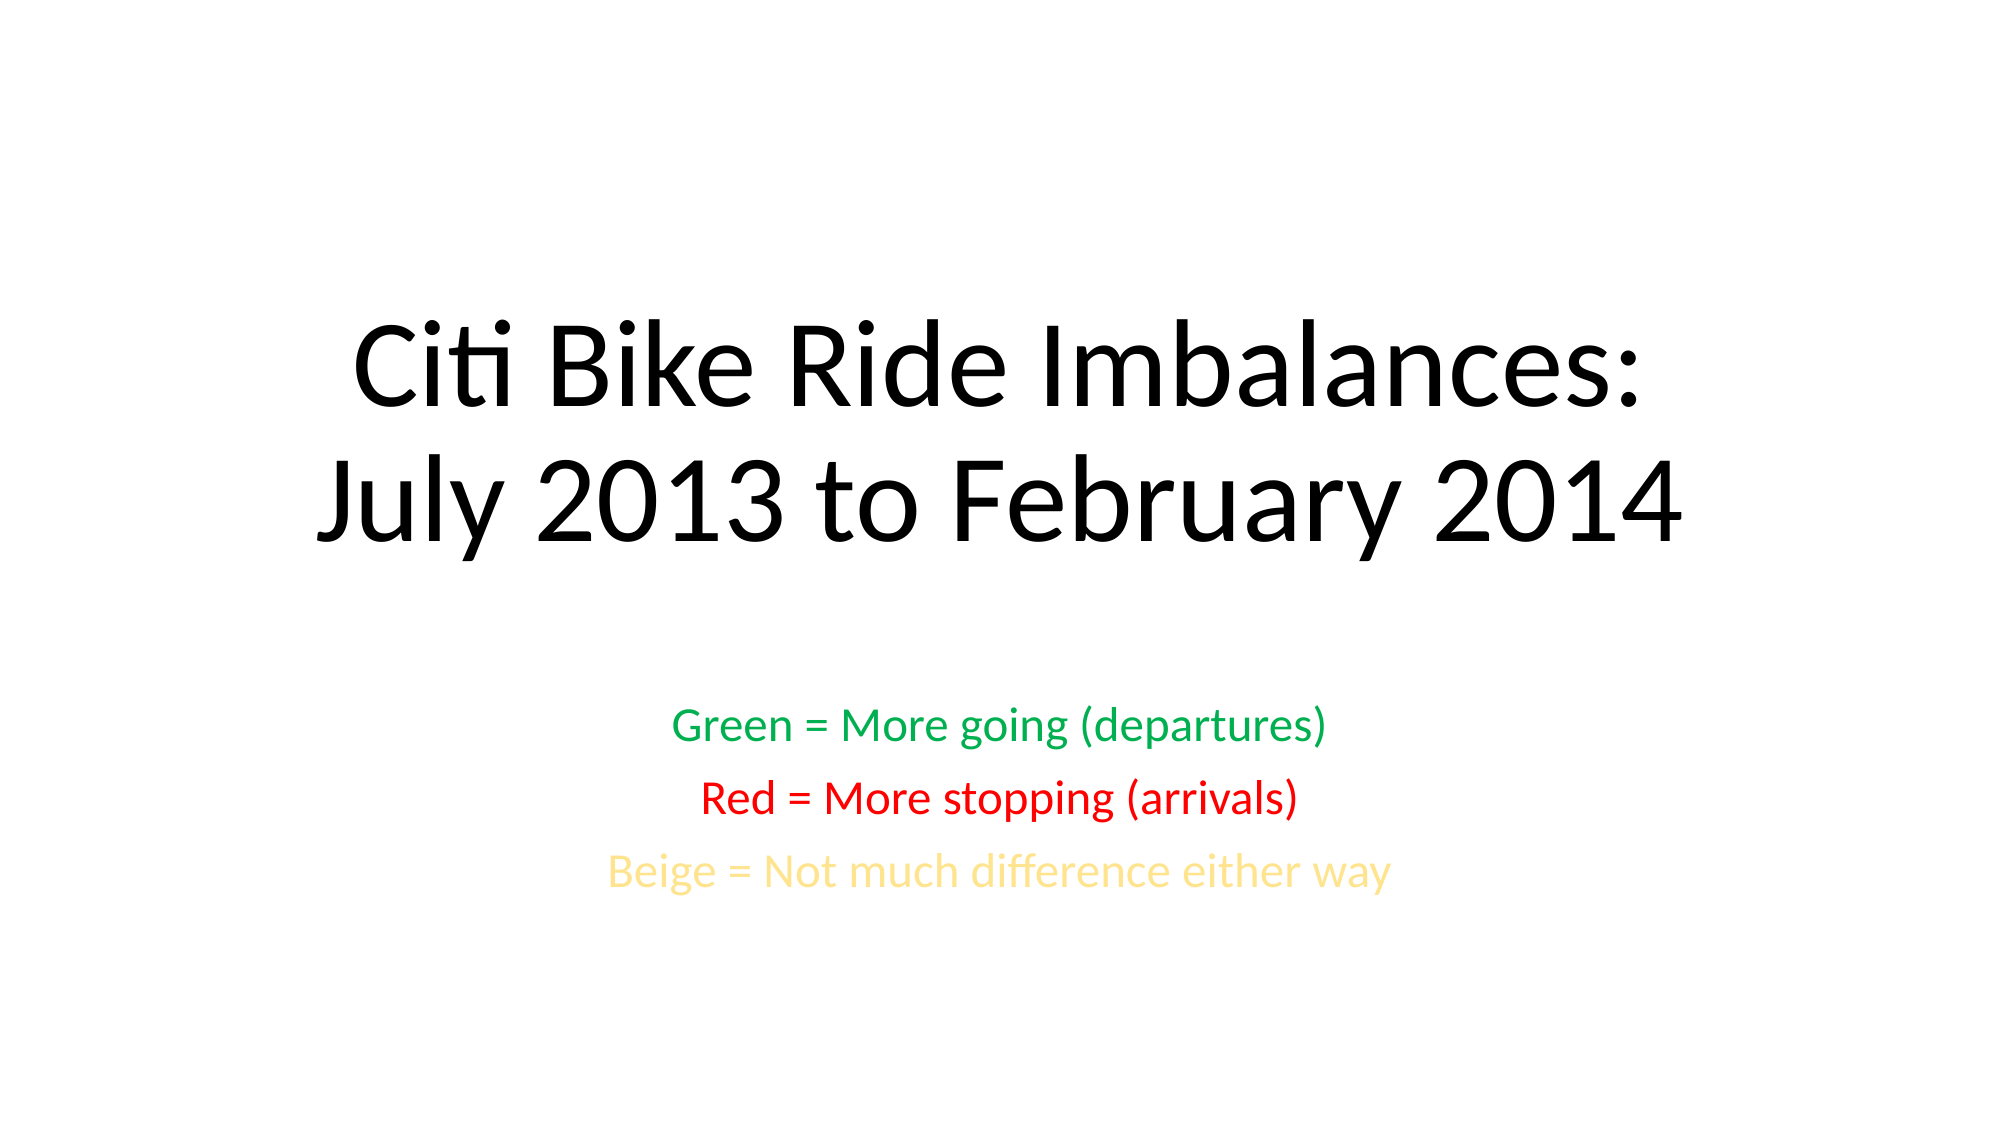

# Citi Bike Ride Imbalances: July 2013 to February 2014
Green = More going (departures)
Red = More stopping (arrivals)
Beige = Not much difference either way